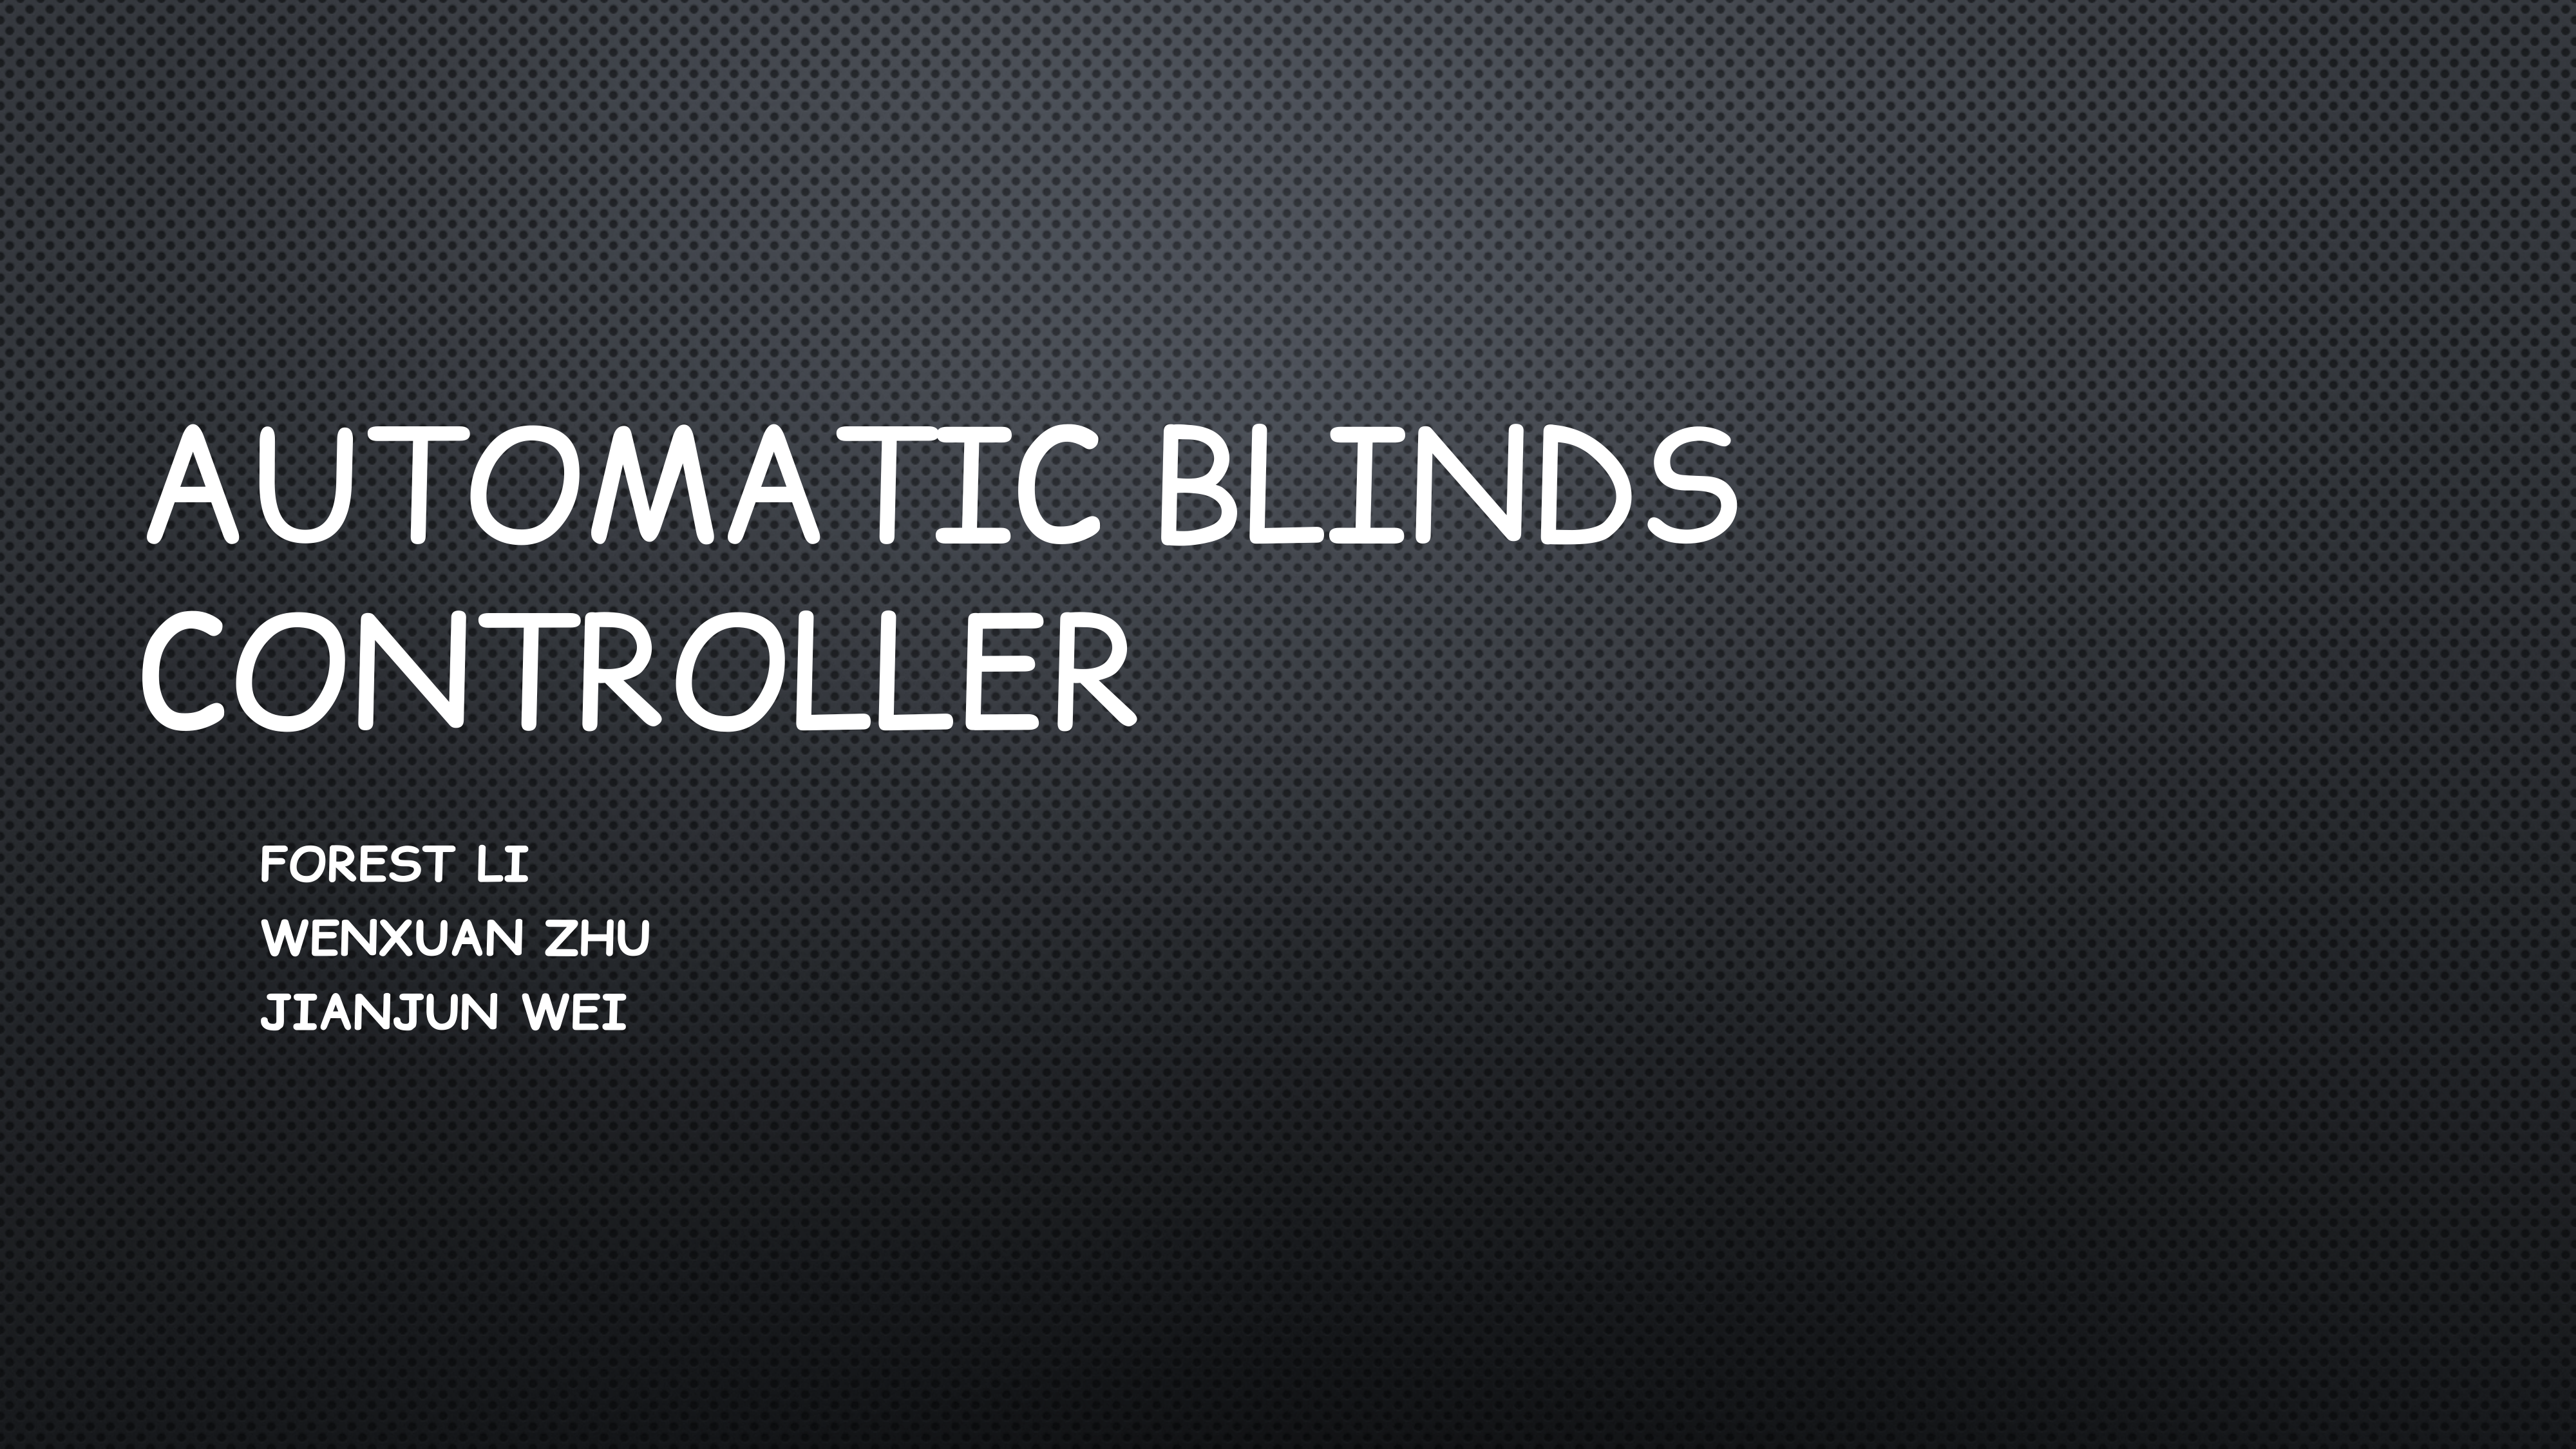

# Automatic Blinds Controller

Forest Li
WenXuan Zhu
JianJun Wei